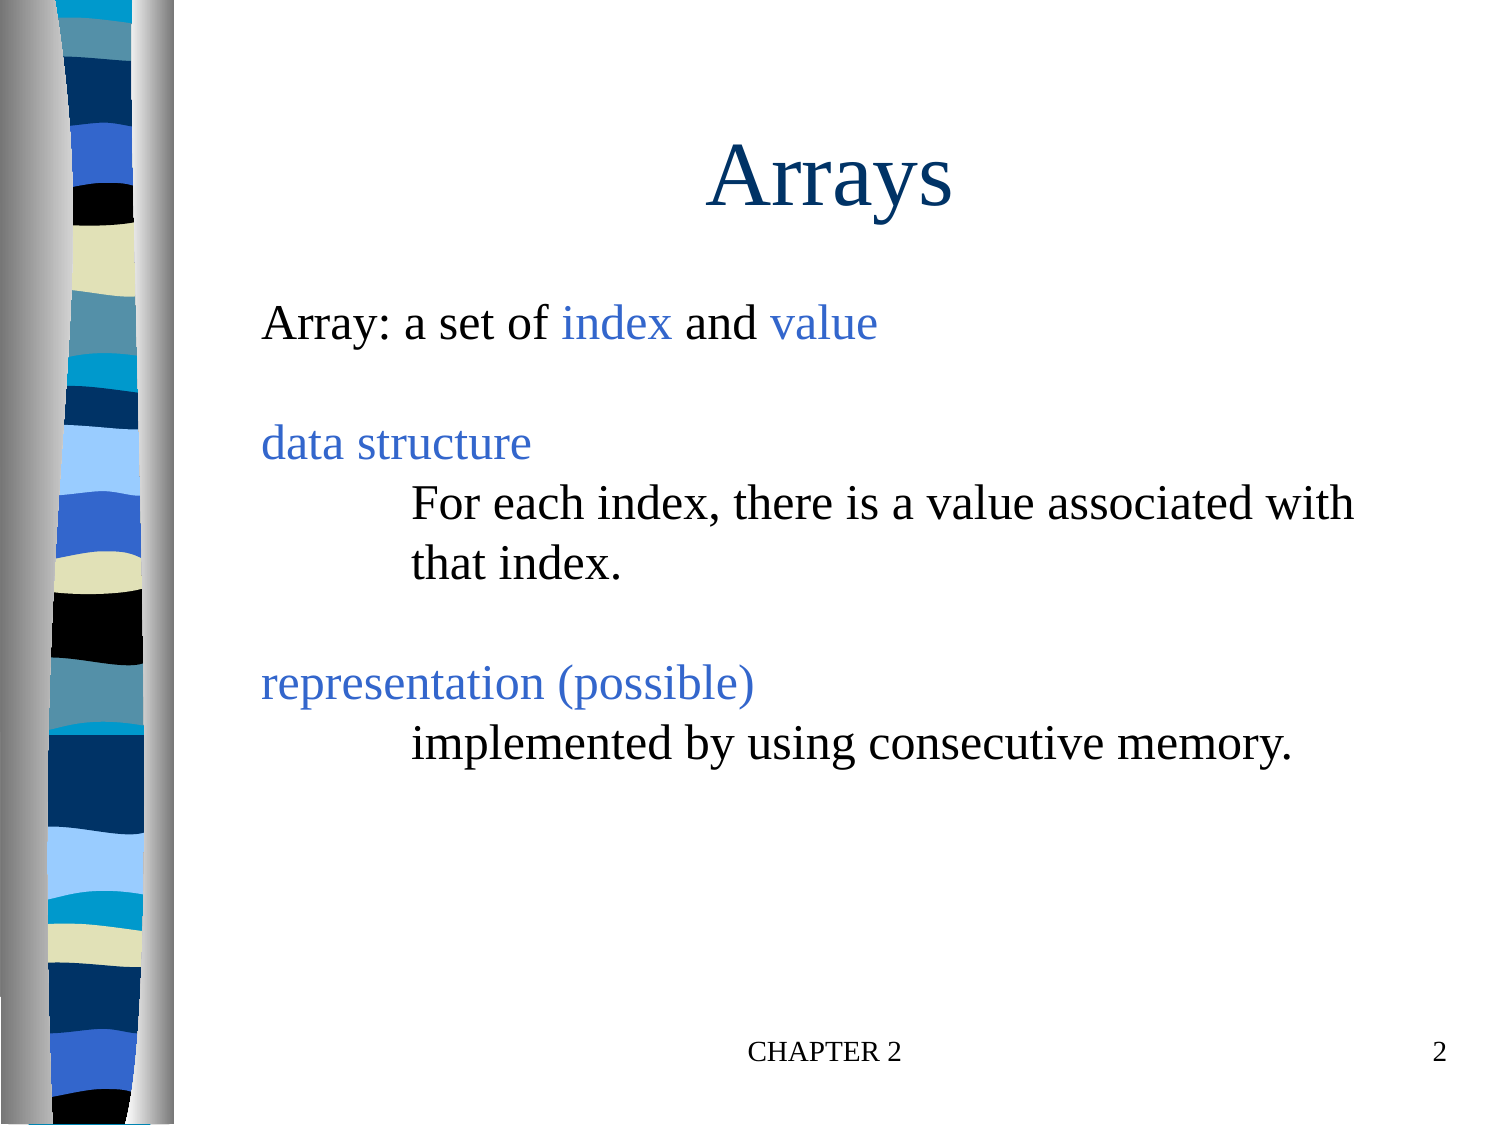

# Arrays
Array: a set of index and value

data structure
	For each index, there is a value associated with
            that index.

representation (possible)
	implemented by using consecutive memory.

CHAPTER 2
2